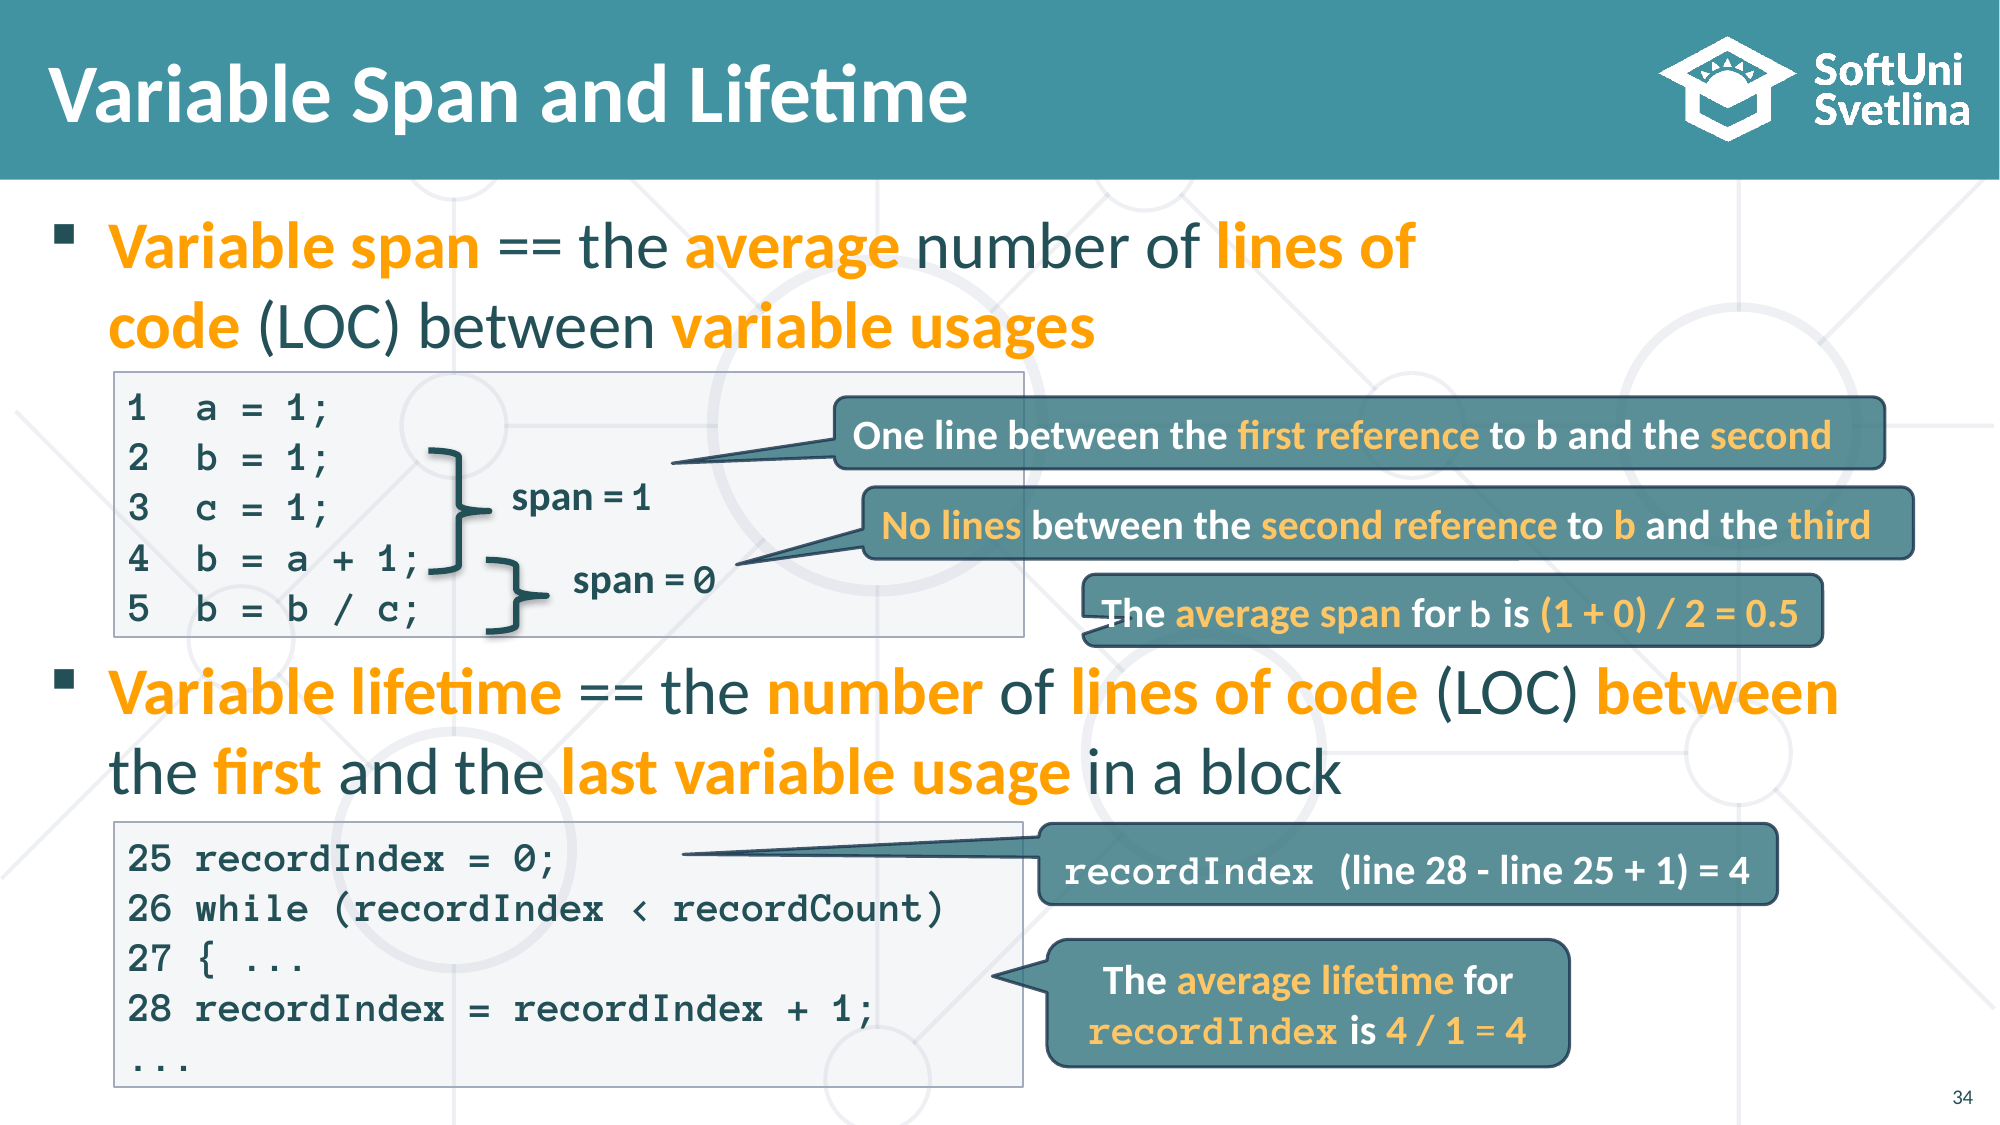

# Variable Span and Lifetime
Variable span == the average number of lines of
code (LOC) between variable usages

Variable lifetime == the number of lines of code (LOC) between
the first and the last variable usage in a block

1  a = 1;
2  b = 1;
3  c = 1;
4  b = a + 1;
5  b = b / c;
One line between the first reference to b and the second

span = 1
No lines between the second reference to b and the third
span = 0

The average span for b is (1 + 0) / 2 = 0.5
25 recordIndex = 0;
26 while (recordIndex < recordCount)
27 { ...
28 recordIndex = recordIndex + 1;
...
recordIndex (line 28 - line 25 + 1) = 4
The average lifetime for recordIndex is 4 / 1 = 4
34